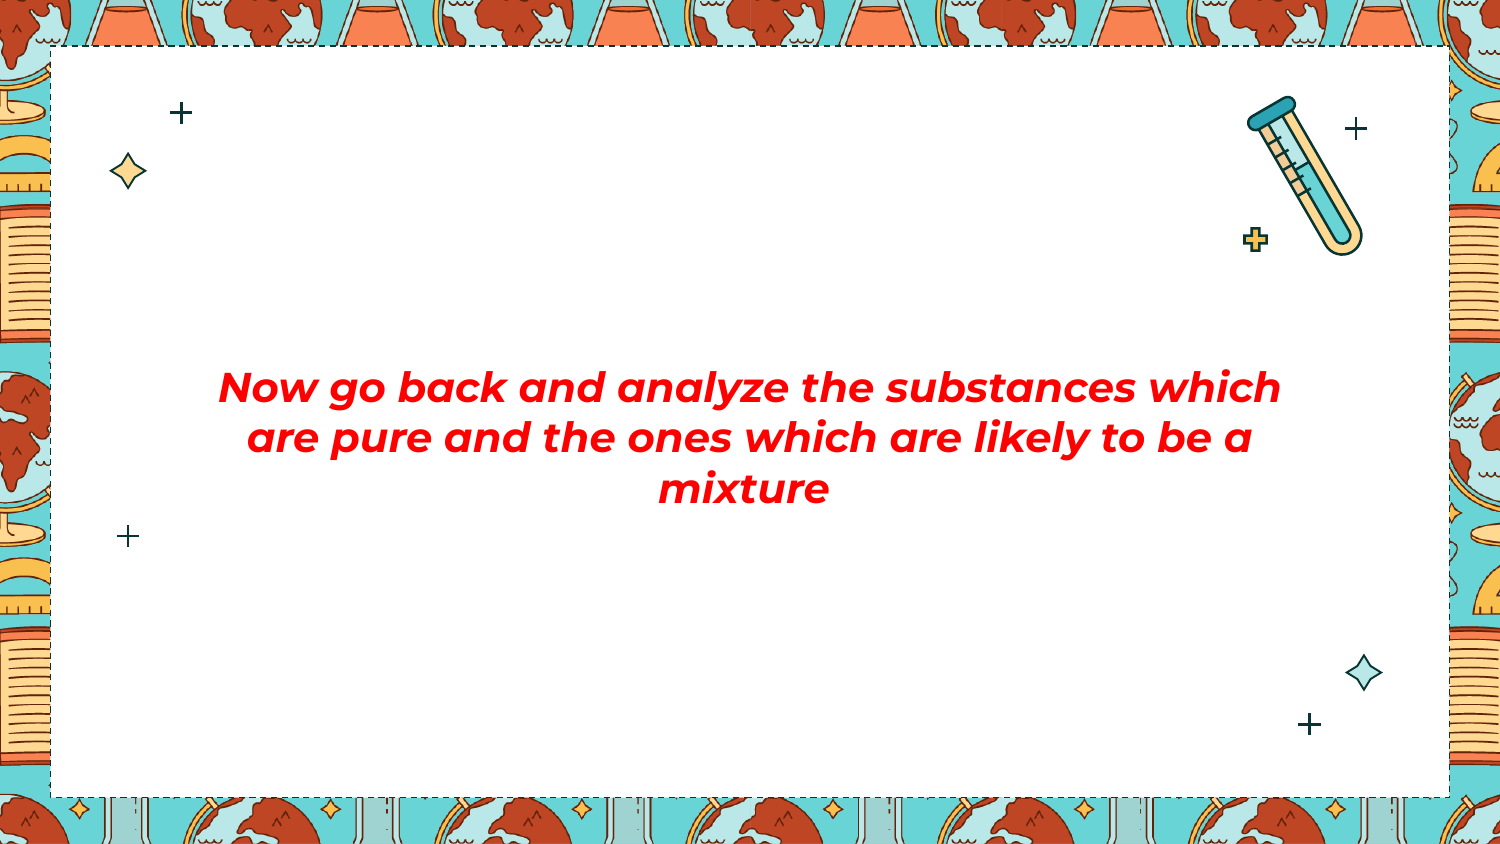

Now go back and analyze the substances which are pure and the ones which are likely to be a mixture